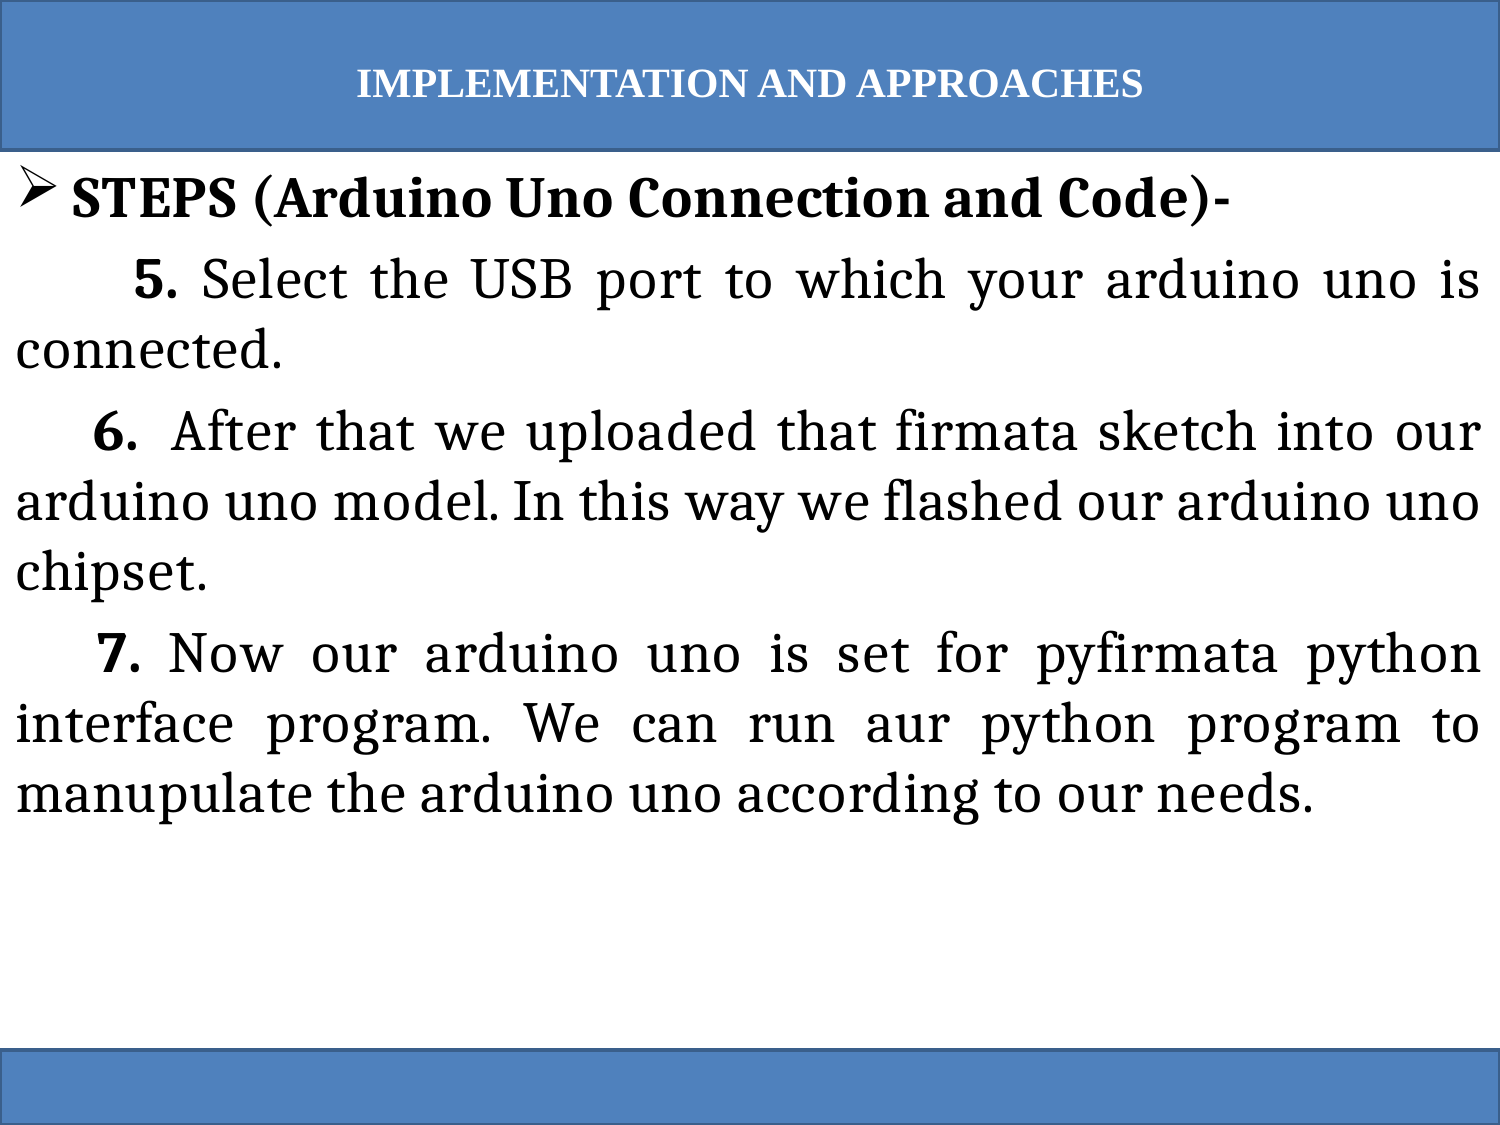

# IMPLEMENTATION AND APPROACHES
STEPS (Arduino Uno Connection and Code)-
       5. Select the USB port to which your arduino uno is connected.
     6.  After that we uploaded that firmata sketch into our arduino uno model. In this way we flashed our arduino uno chipset.
    7. Now our arduino uno is set for pyfirmata python interface program. We can run aur python program to manupulate the arduino uno according to our needs.